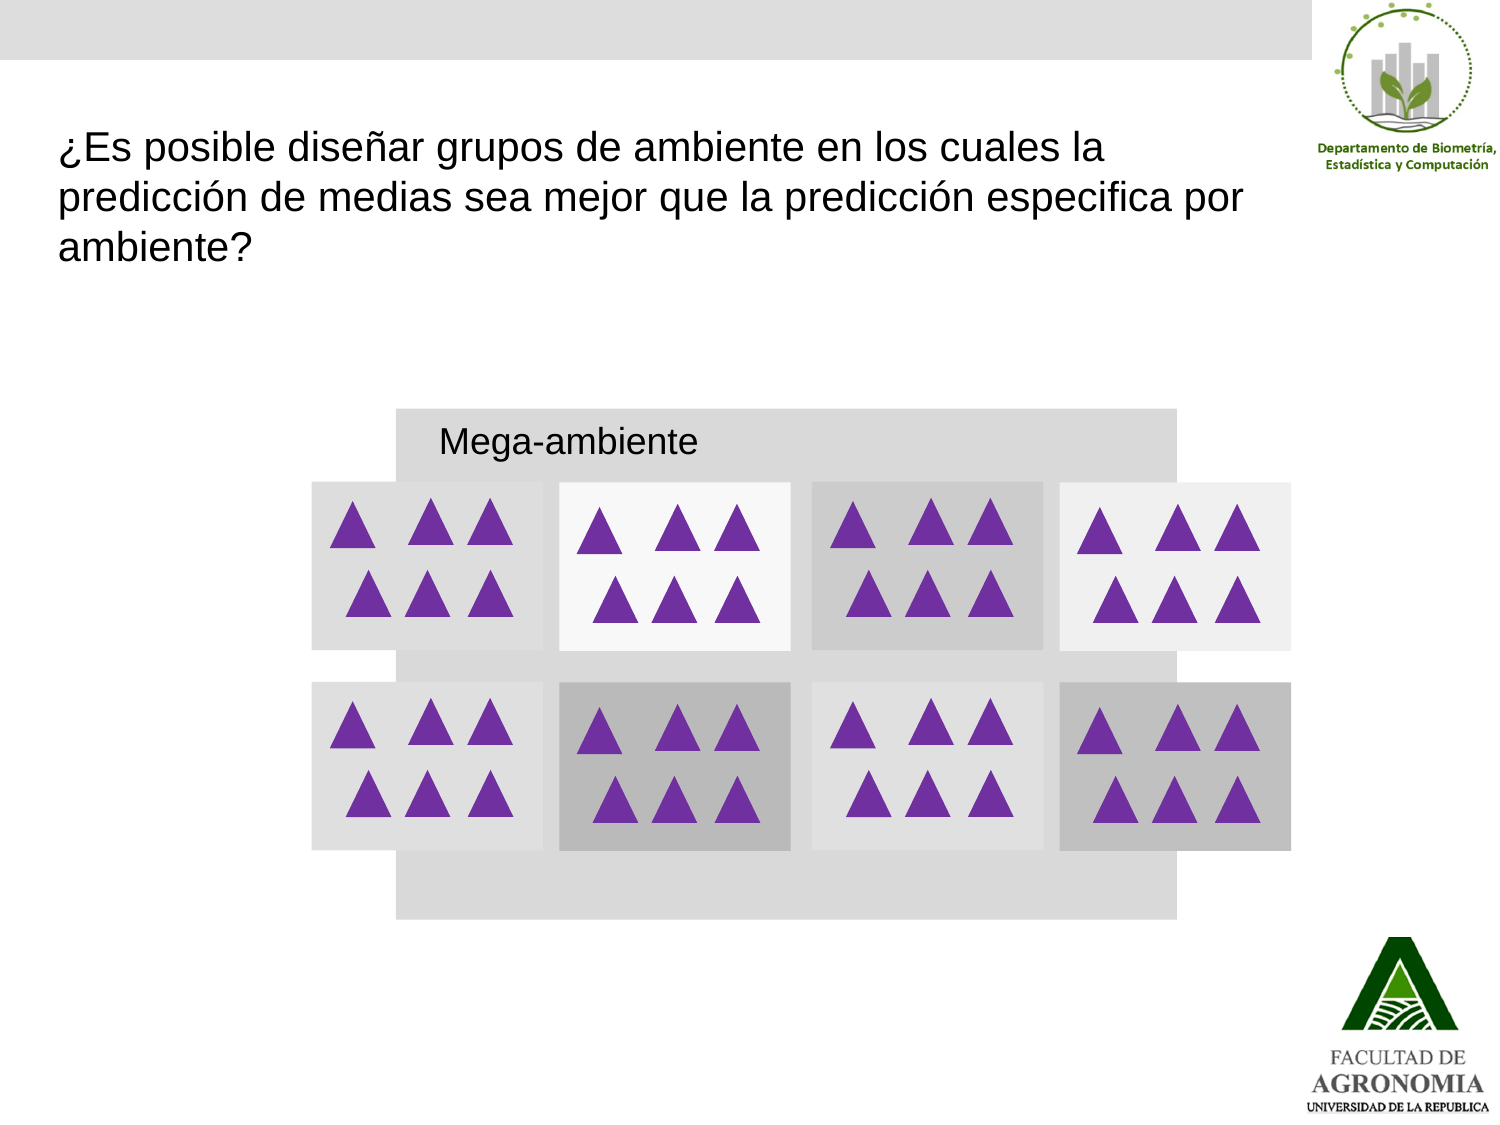

15
¿Es posible diseñar grupos de ambiente en los cuales la predicción de medias sea mejor que la predicción especifica por ambiente?

Mega-ambiente